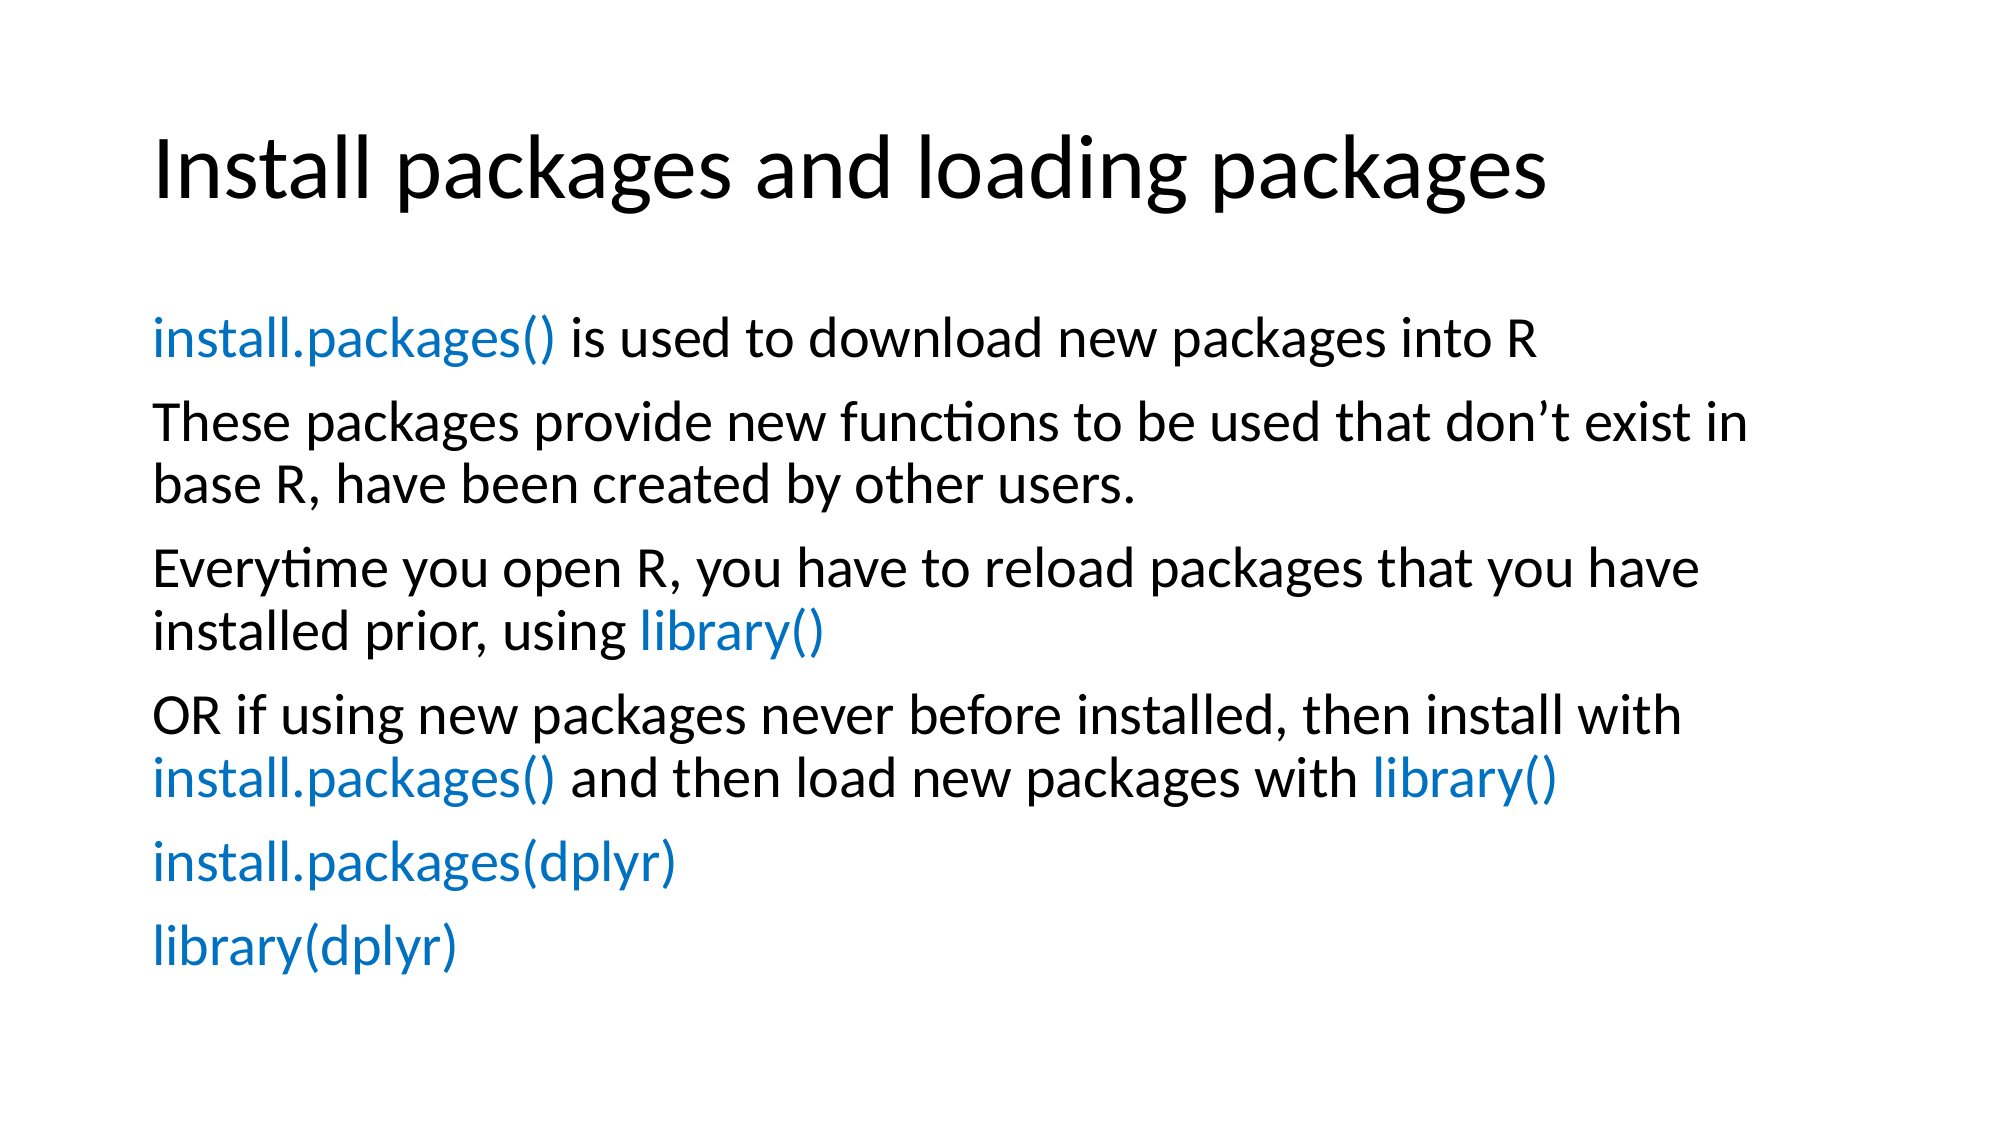

# Install packages and loading packages
install.packages() is used to download new packages into R
These packages provide new functions to be used that don’t exist in base R, have been created by other users.
Everytime you open R, you have to reload packages that you have installed prior, using library()
OR if using new packages never before installed, then install with install.packages() and then load new packages with library()
install.packages(dplyr)
library(dplyr)